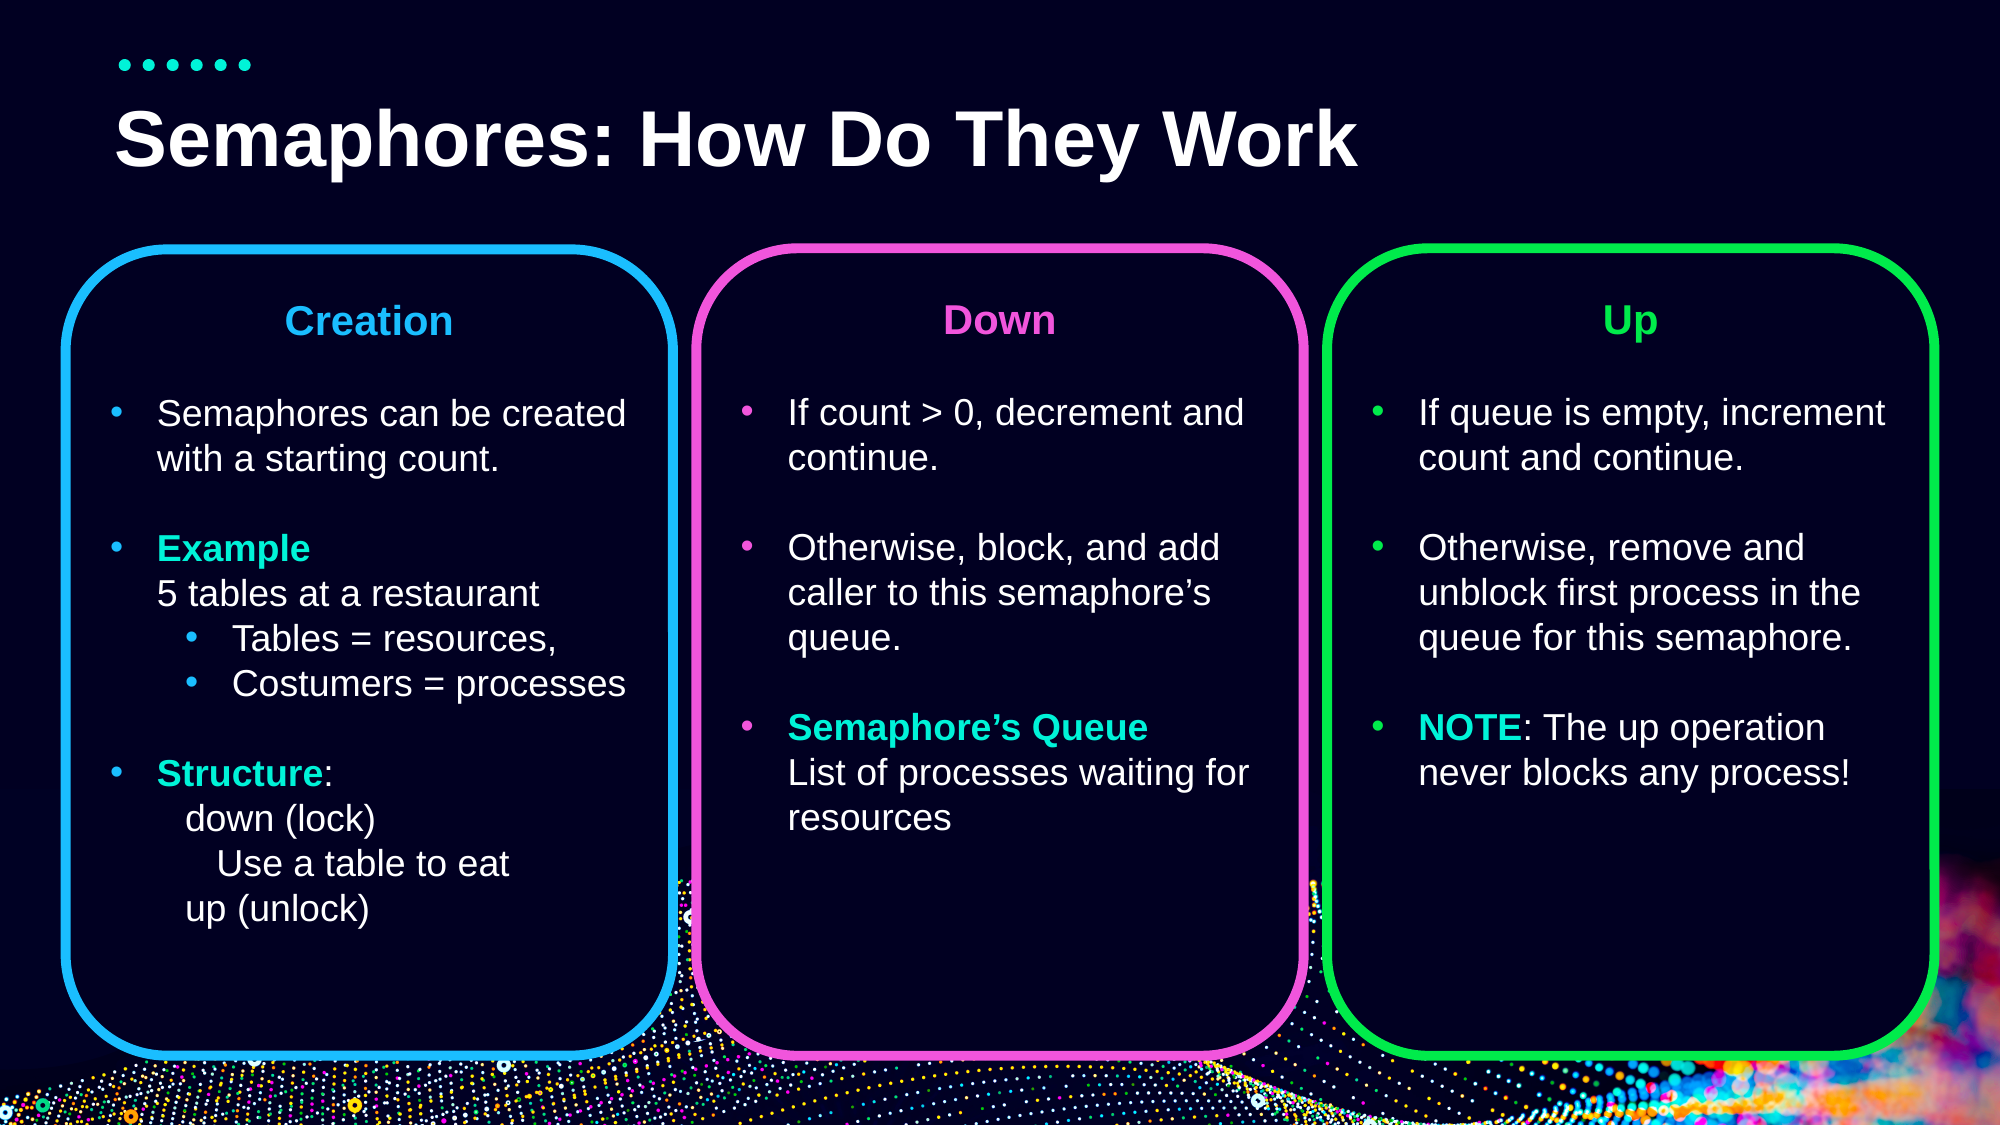

# Semaphores: How Do They Work
Down

If count > 0, decrement and
continue.

Otherwise, block, and add
caller to this semaphore’s queue.

Semaphore’s Queue
List of processes waiting for resources
Up

If queue is empty, increment
count and continue.

Otherwise, remove and unblock first process in the queue for this semaphore.

NOTE: The up operation never blocks any process!
Creation

Semaphores can be created with a starting count.

Example
5 tables at a restaurant
Tables = resources,
Costumers = processes

Structure:
down (lock)
   Use a table to eat
up (unlock)